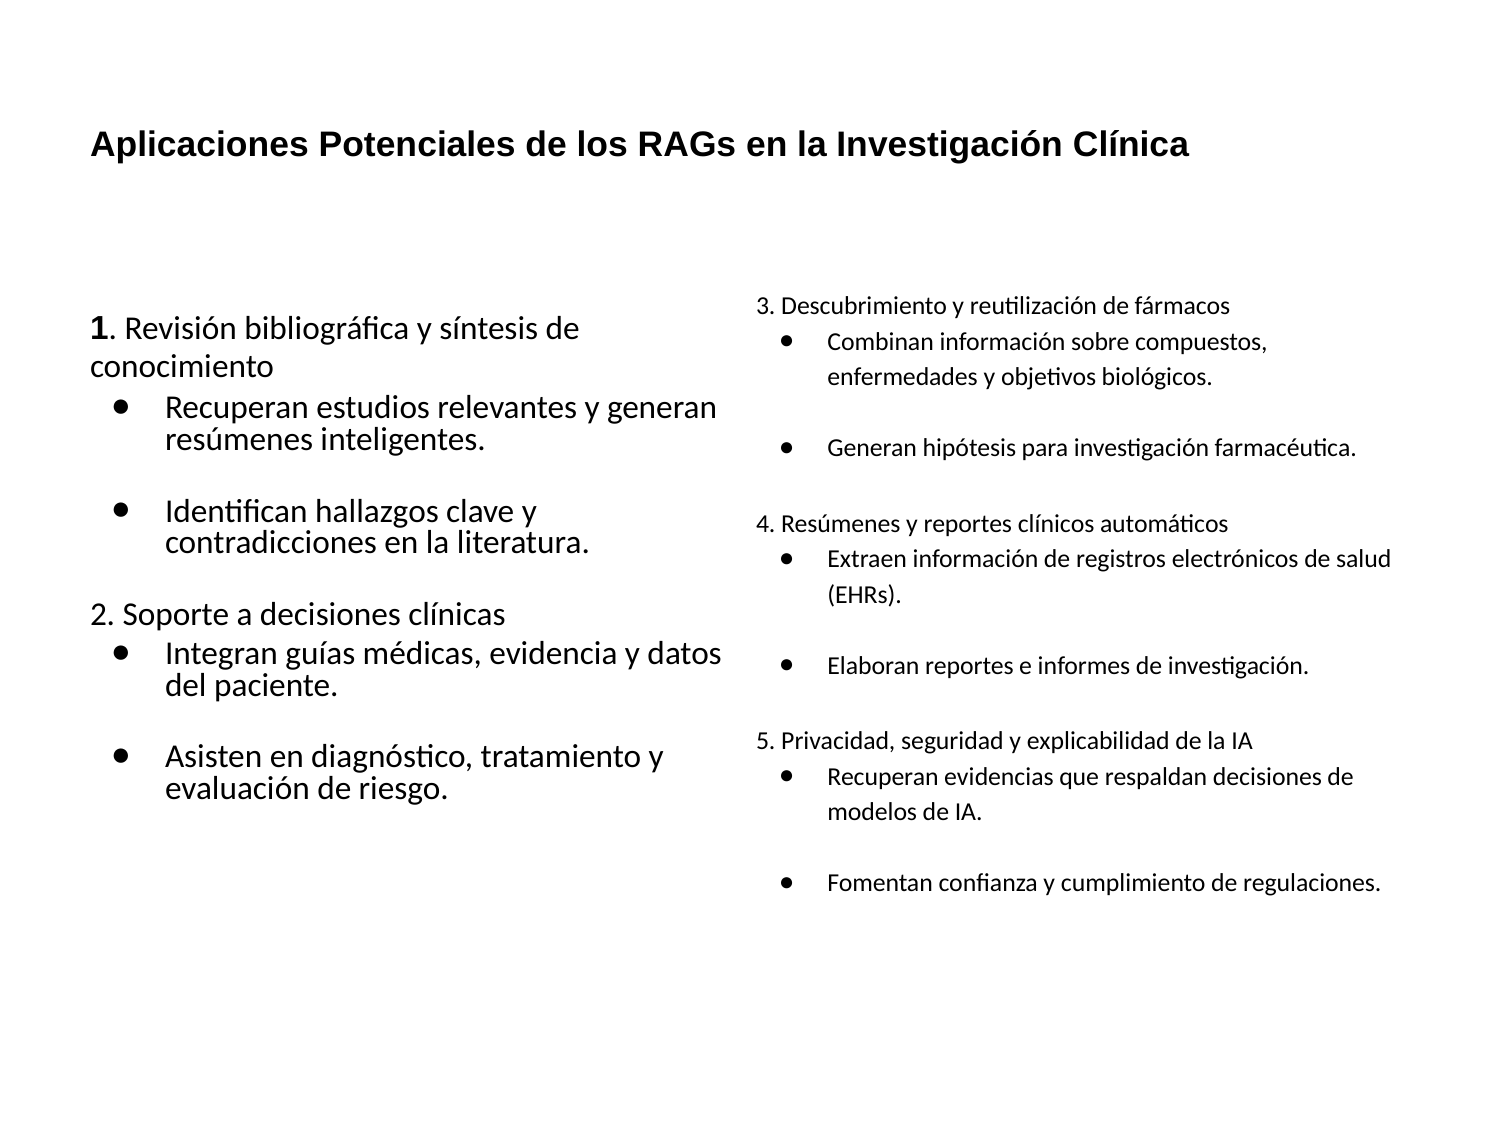

# Aplicaciones Potenciales de los RAGs en la Investigación Clínica

1. Revisión bibliográfica y síntesis de conocimiento
Recuperan estudios relevantes y generan resúmenes inteligentes.
Identifican hallazgos clave y contradicciones en la literatura.
2. Soporte a decisiones clínicas
Integran guías médicas, evidencia y datos del paciente.
Asisten en diagnóstico, tratamiento y evaluación de riesgo.

3. Descubrimiento y reutilización de fármacos
Combinan información sobre compuestos, enfermedades y objetivos biológicos.
Generan hipótesis para investigación farmacéutica.
4. Resúmenes y reportes clínicos automáticos
Extraen información de registros electrónicos de salud (EHRs).
Elaboran reportes e informes de investigación.
5. Privacidad, seguridad y explicabilidad de la IA
Recuperan evidencias que respaldan decisiones de modelos de IA.
Fomentan confianza y cumplimiento de regulaciones.